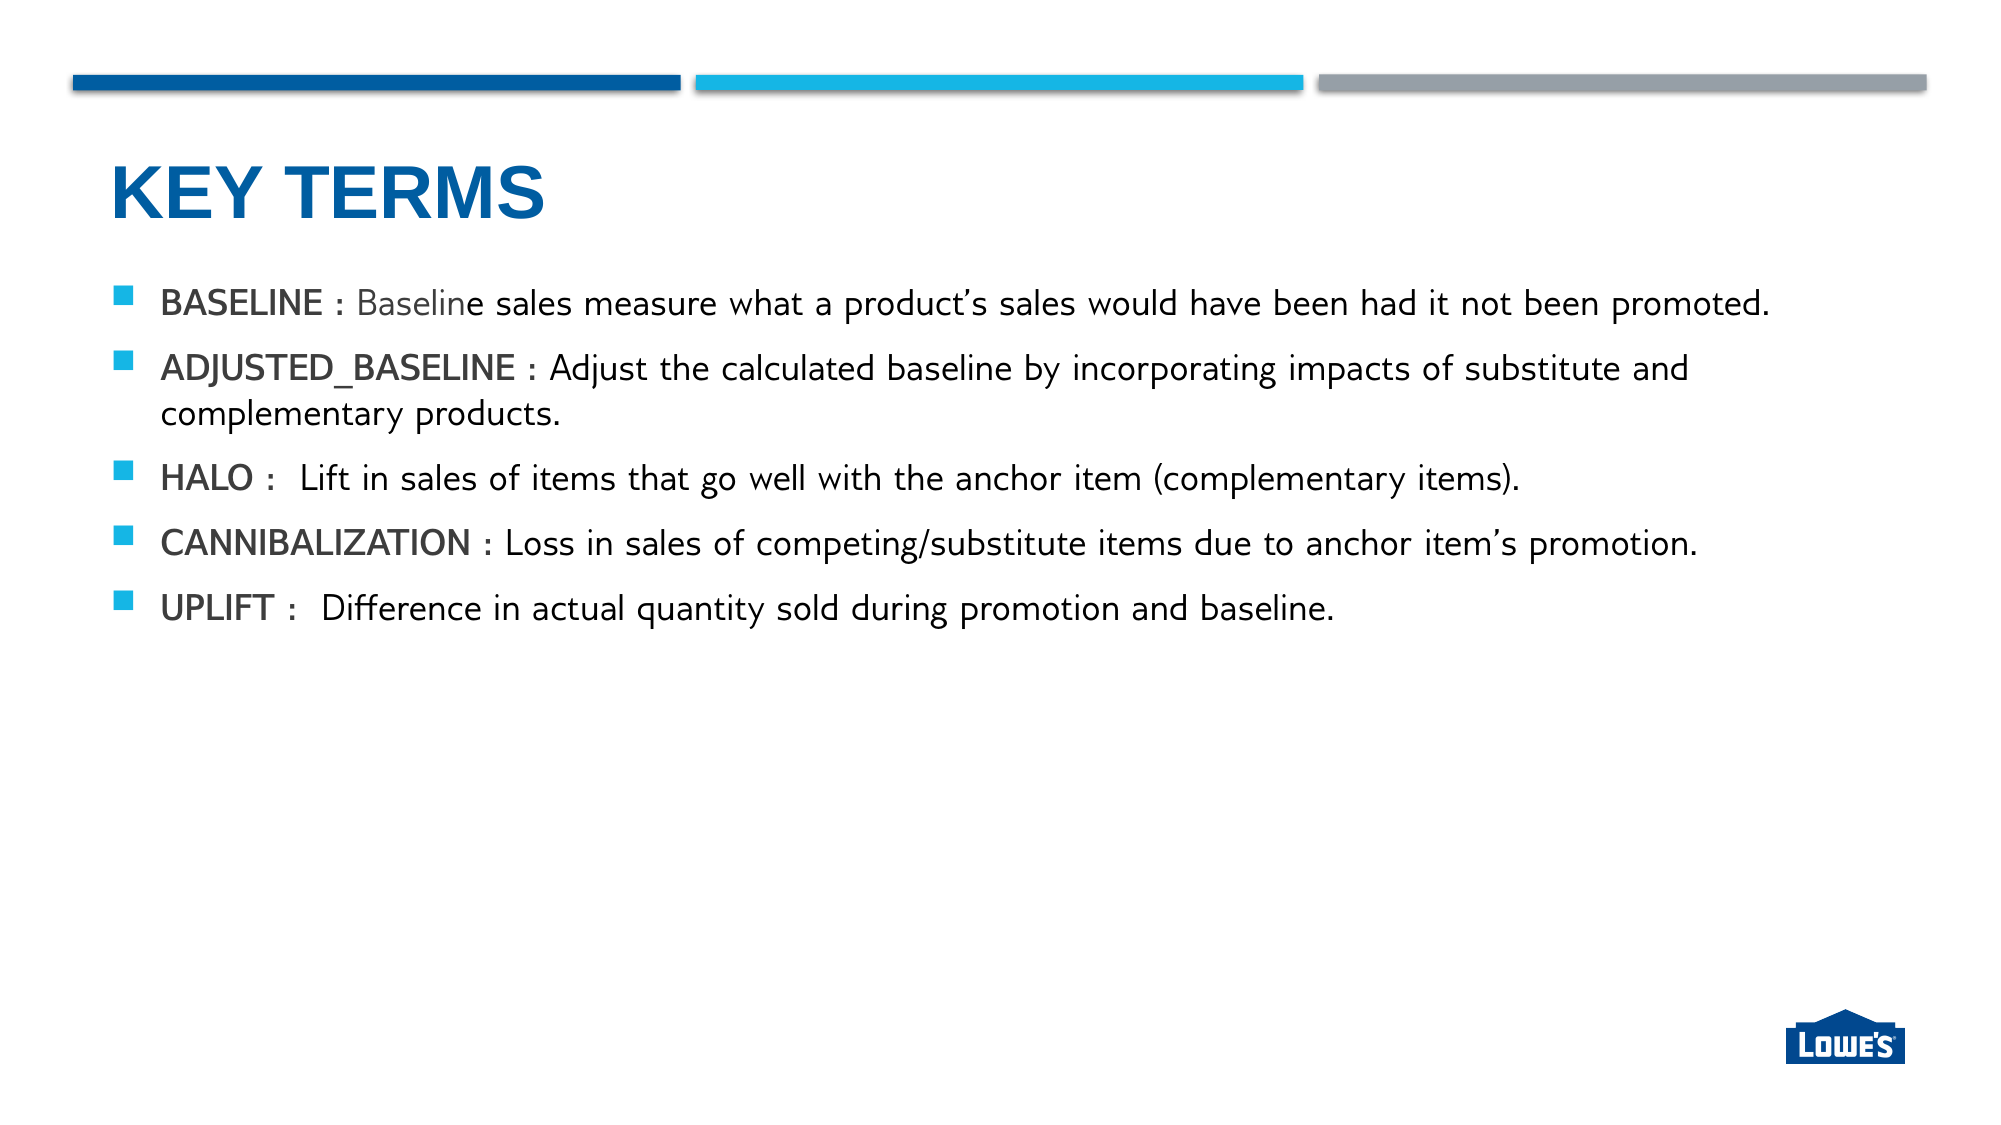

# Key terms
Baseline : Baseline sales measure what a product’s sales would have been had it not been promoted.
Adjusted_Baseline : Adjust the calculated baseline by incorporating impacts of substitute and complementary products.
Halo :  Lift in sales of items that go well with the anchor item (complementary items).
Cannibalization : Loss in sales of competing/substitute items due to anchor item’s promotion.
Uplift :  Difference in actual quantity sold during promotion and baseline.